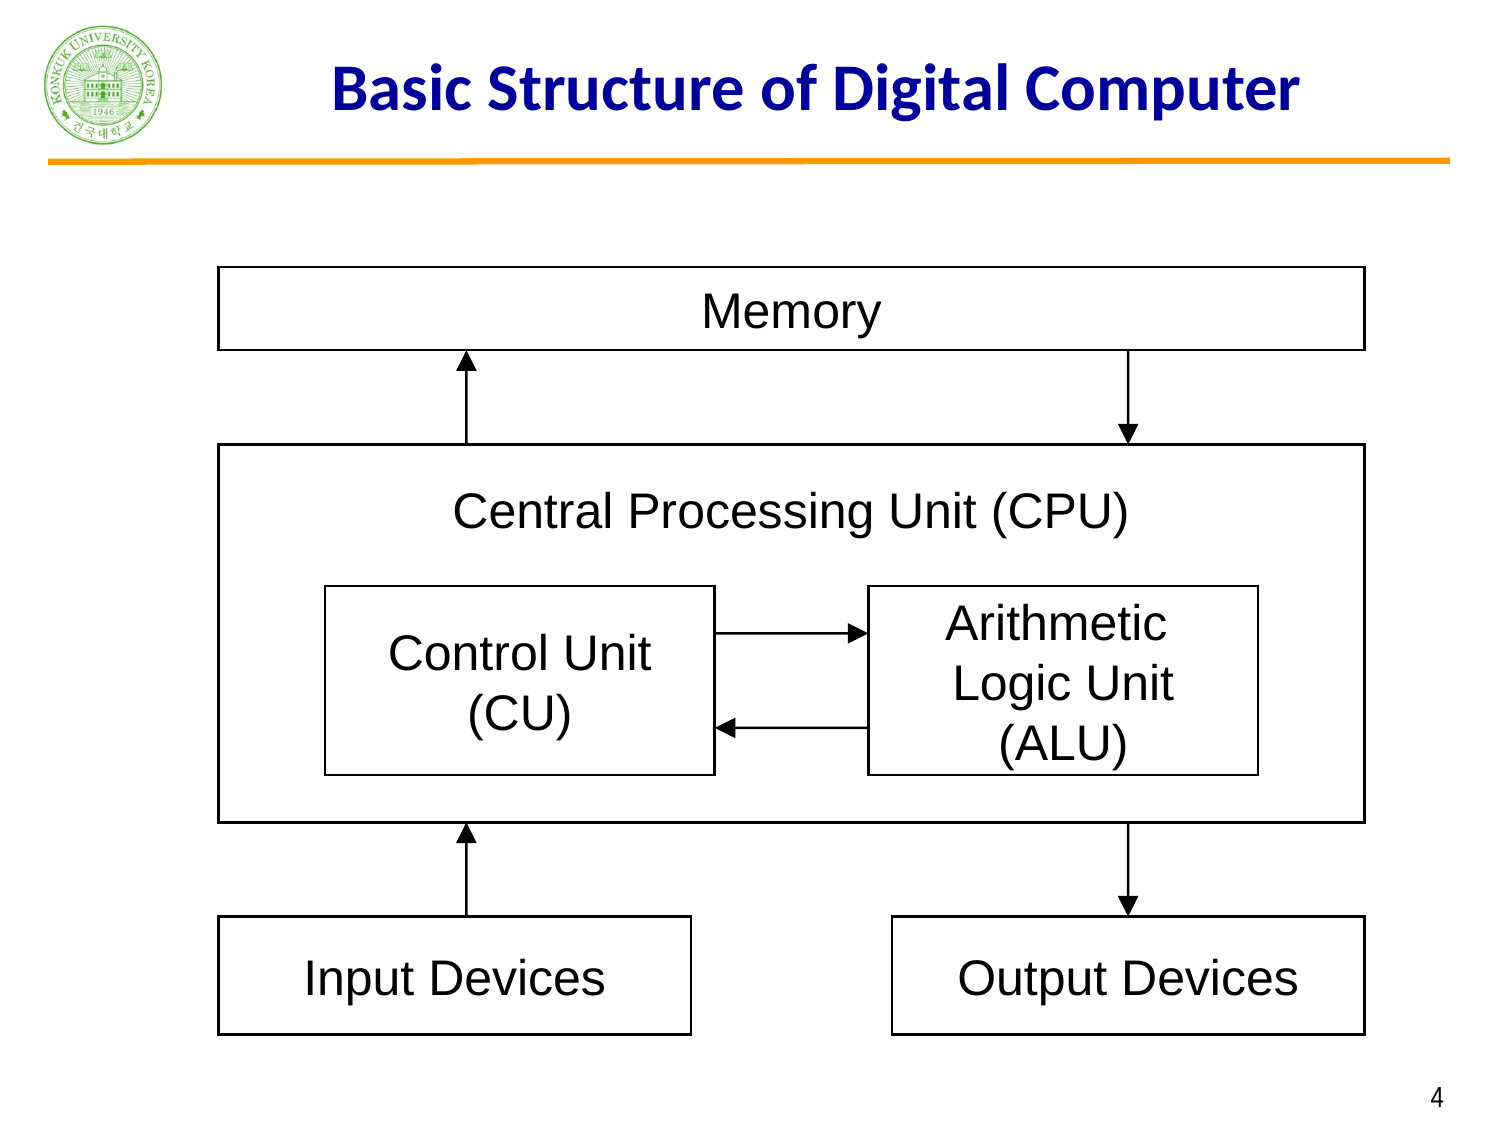

# Basic Structure of Digital Computer
Memory

Central Processing Unit (CPU)
Control Unit
(CU)
Arithmetic
Logic Unit
(ALU)

Input Devices
Output Devices
 4